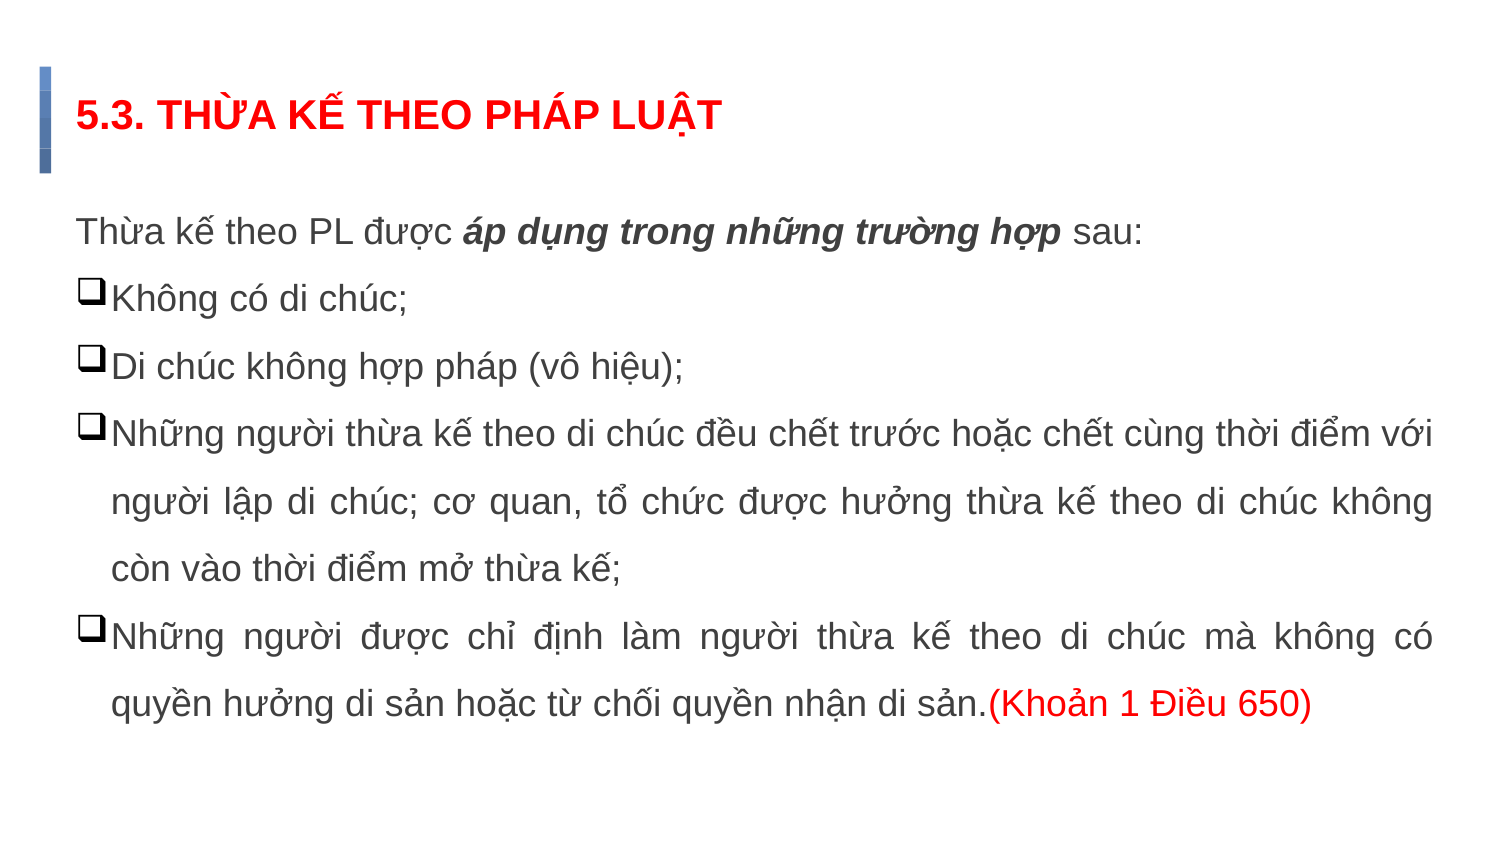

# 5.3. THỪA KẾ THEO PHÁP LUẬT
Thừa kế theo PL được áp dụng trong những trường hợp sau:
Không có di chúc;
Di chúc không hợp pháp (vô hiệu);
Những người thừa kế theo di chúc đều chết trước hoặc chết cùng thời điểm với người lập di chúc; cơ quan, tổ chức được hưởng thừa kế theo di chúc không còn vào thời điểm mở thừa kế;
Những người được chỉ định làm người thừa kế theo di chúc mà không có quyền hưởng di sản hoặc từ chối quyền nhận di sản.(Khoản 1 Điều 650)